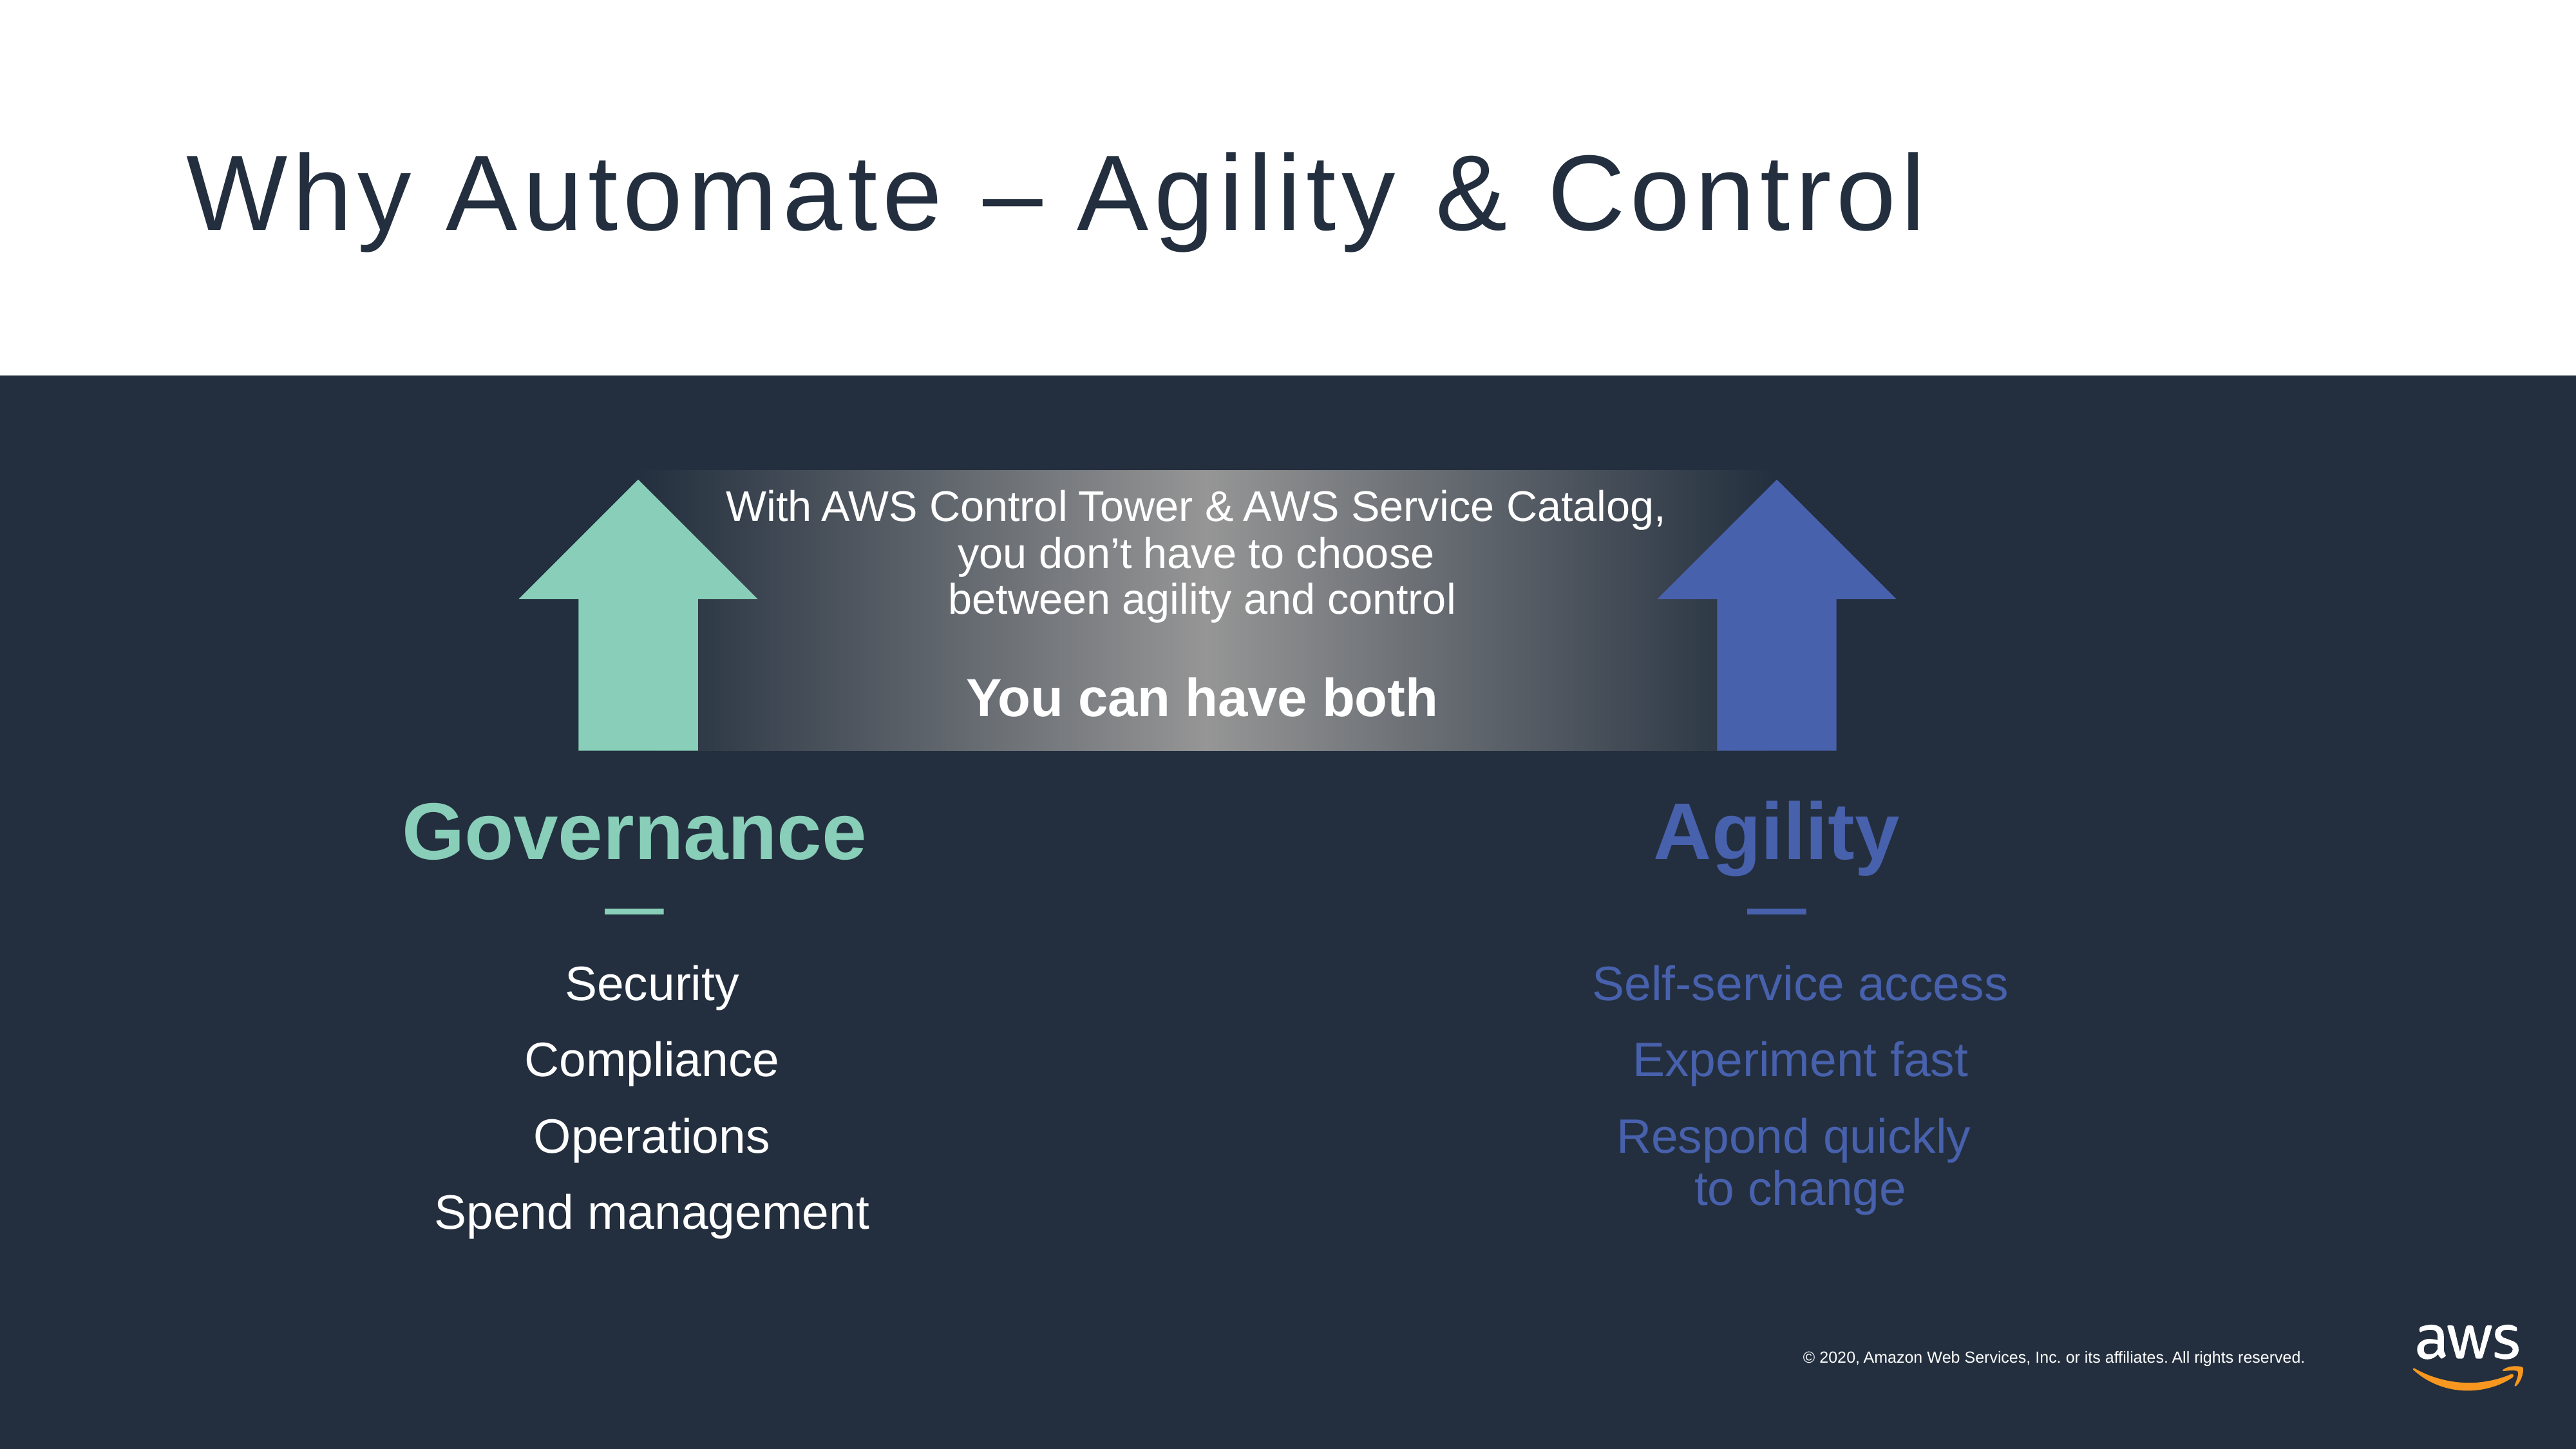

# Why Automate – Agility & Control
With AWS Control Tower & AWS Service Catalog,
you don’t have to choose
between agility and control

You can have both

Governance
—
Agility
—
Security
Compliance
Operations
Spend management
Self-service access
Experiment fast
Respond quickly
to change
© 2020, Amazon Web Services, Inc. or its affiliates. All rights reserved.